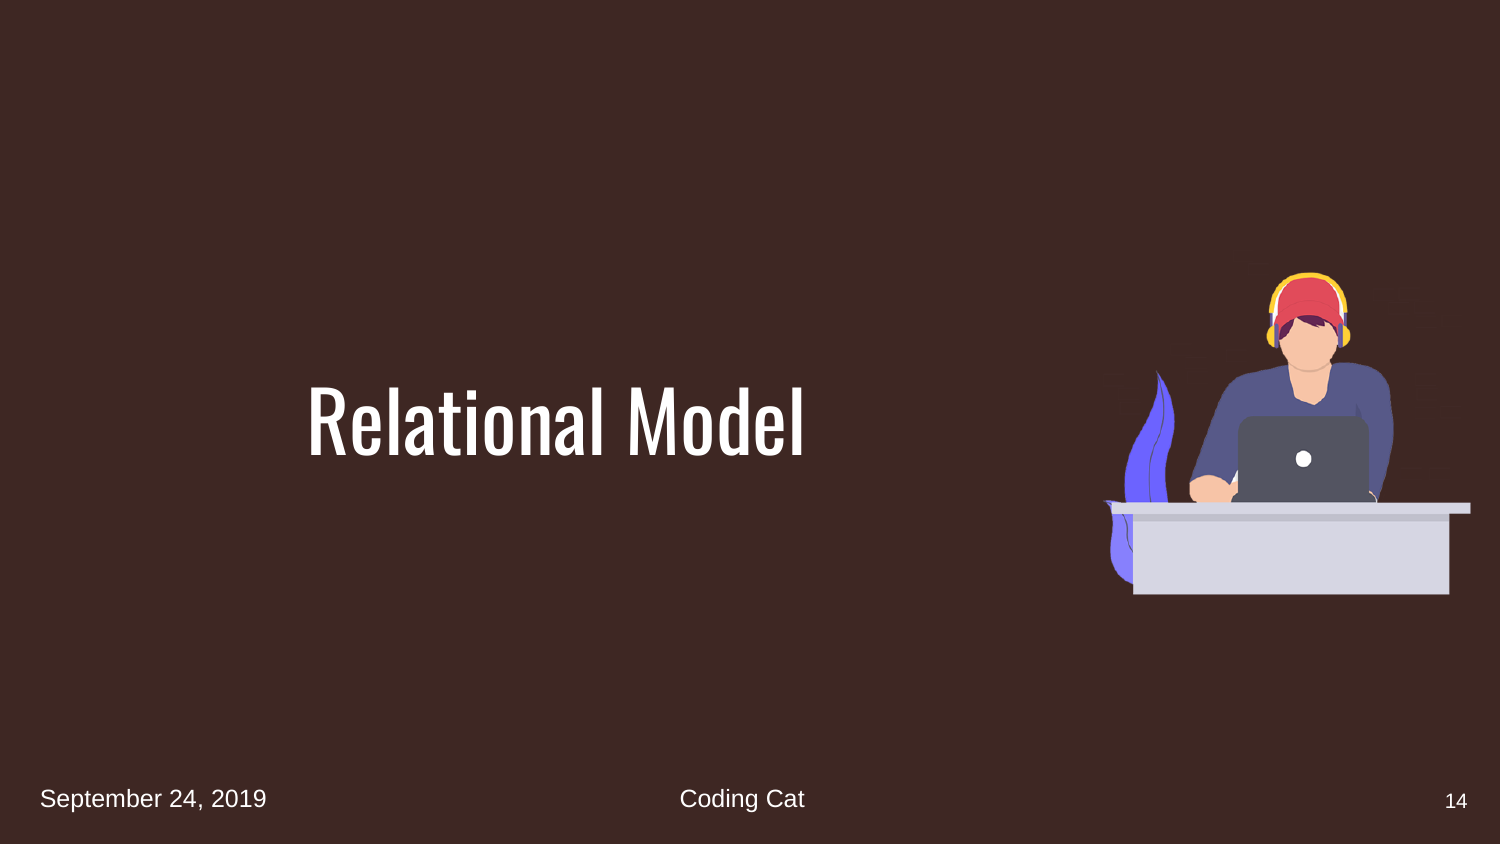

# Relational Model
September 24, 2019
Coding Cat
14